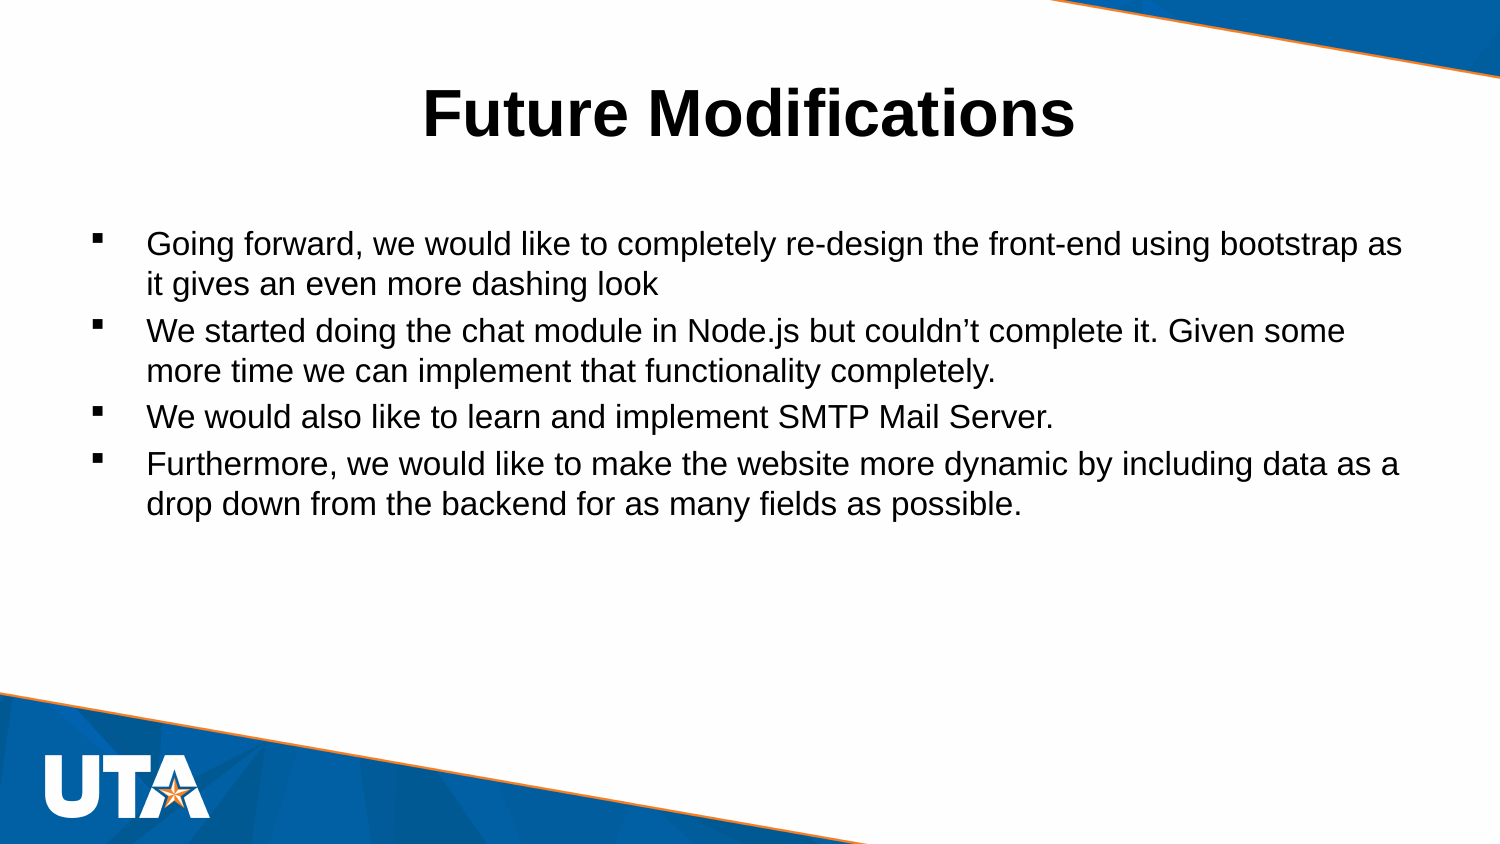

# Future Modifications
Going forward, we would like to completely re-design the front-end using bootstrap as it gives an even more dashing look
We started doing the chat module in Node.js but couldn’t complete it. Given some more time we can implement that functionality completely.
We would also like to learn and implement SMTP Mail Server.
Furthermore, we would like to make the website more dynamic by including data as a drop down from the backend for as many fields as possible.